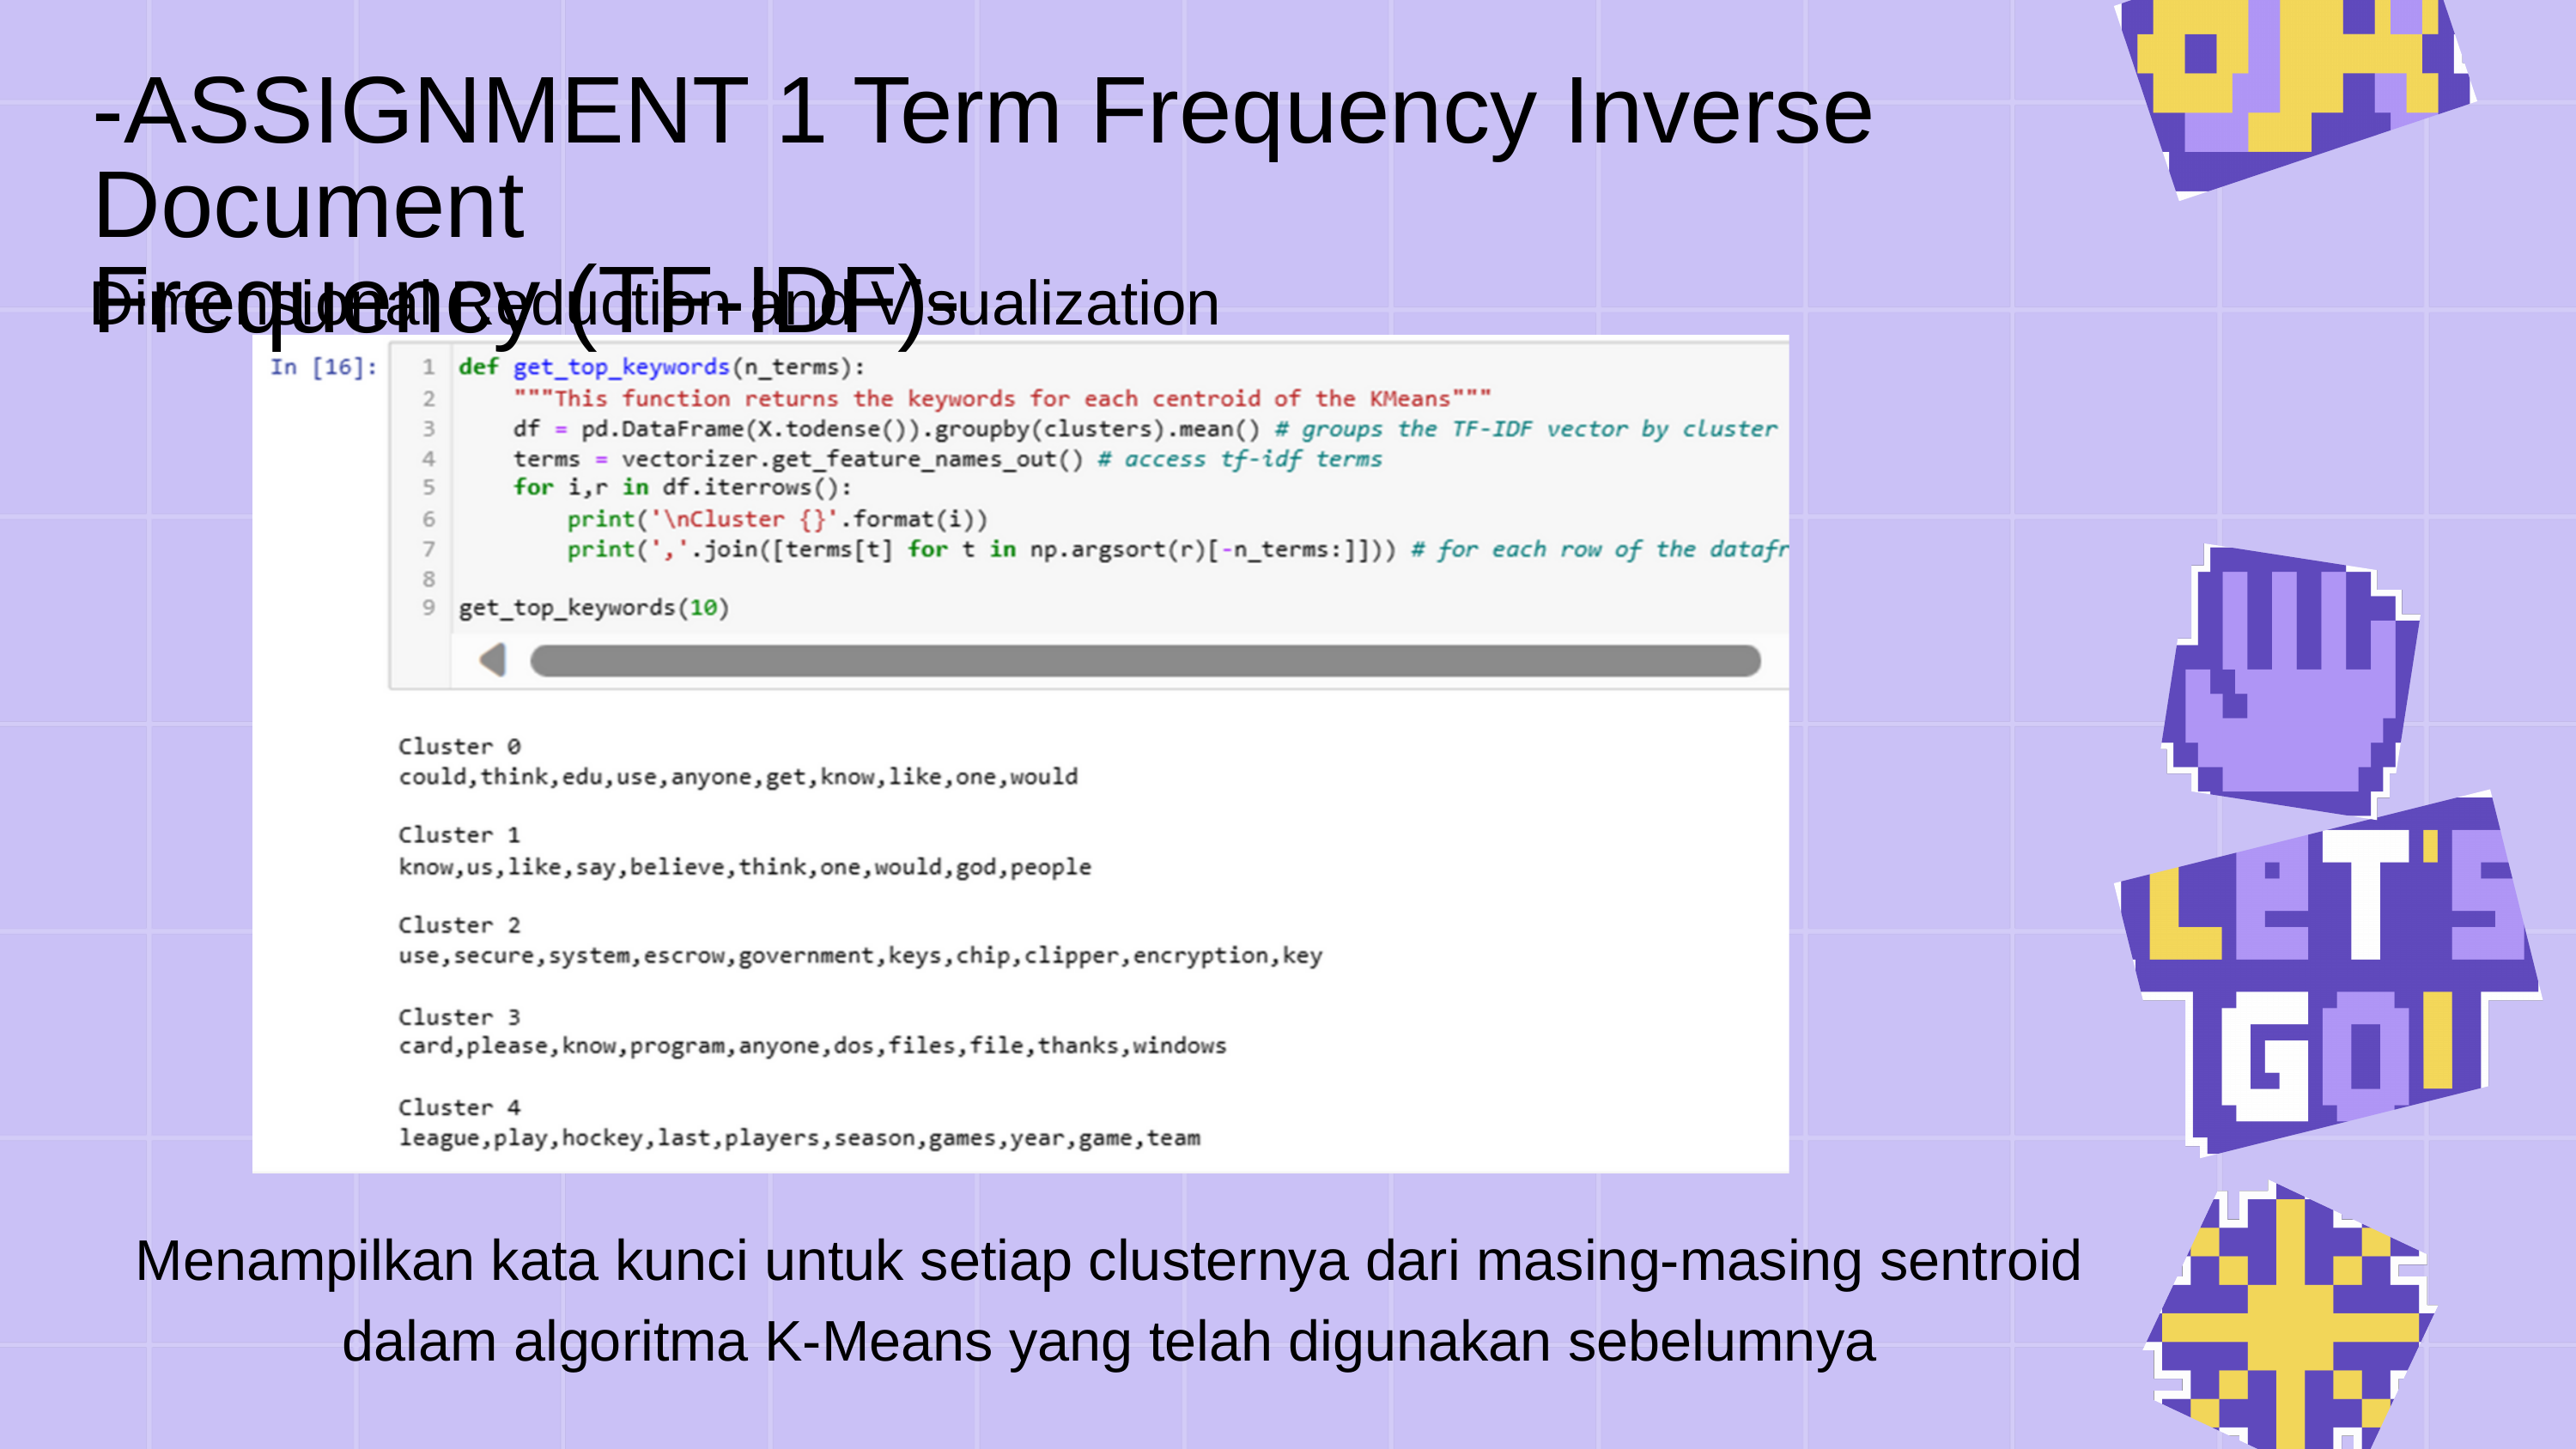

-ASSIGNMENT 1 Term Frequency Inverse Document
Frequency (TF-IDF)-
Dimensional Reduction and Visualization

Menampilkan kata kunci untuk setiap clusternya dari masing-masing sentroid dalam algoritma K-Means yang telah digunakan sebelumnya